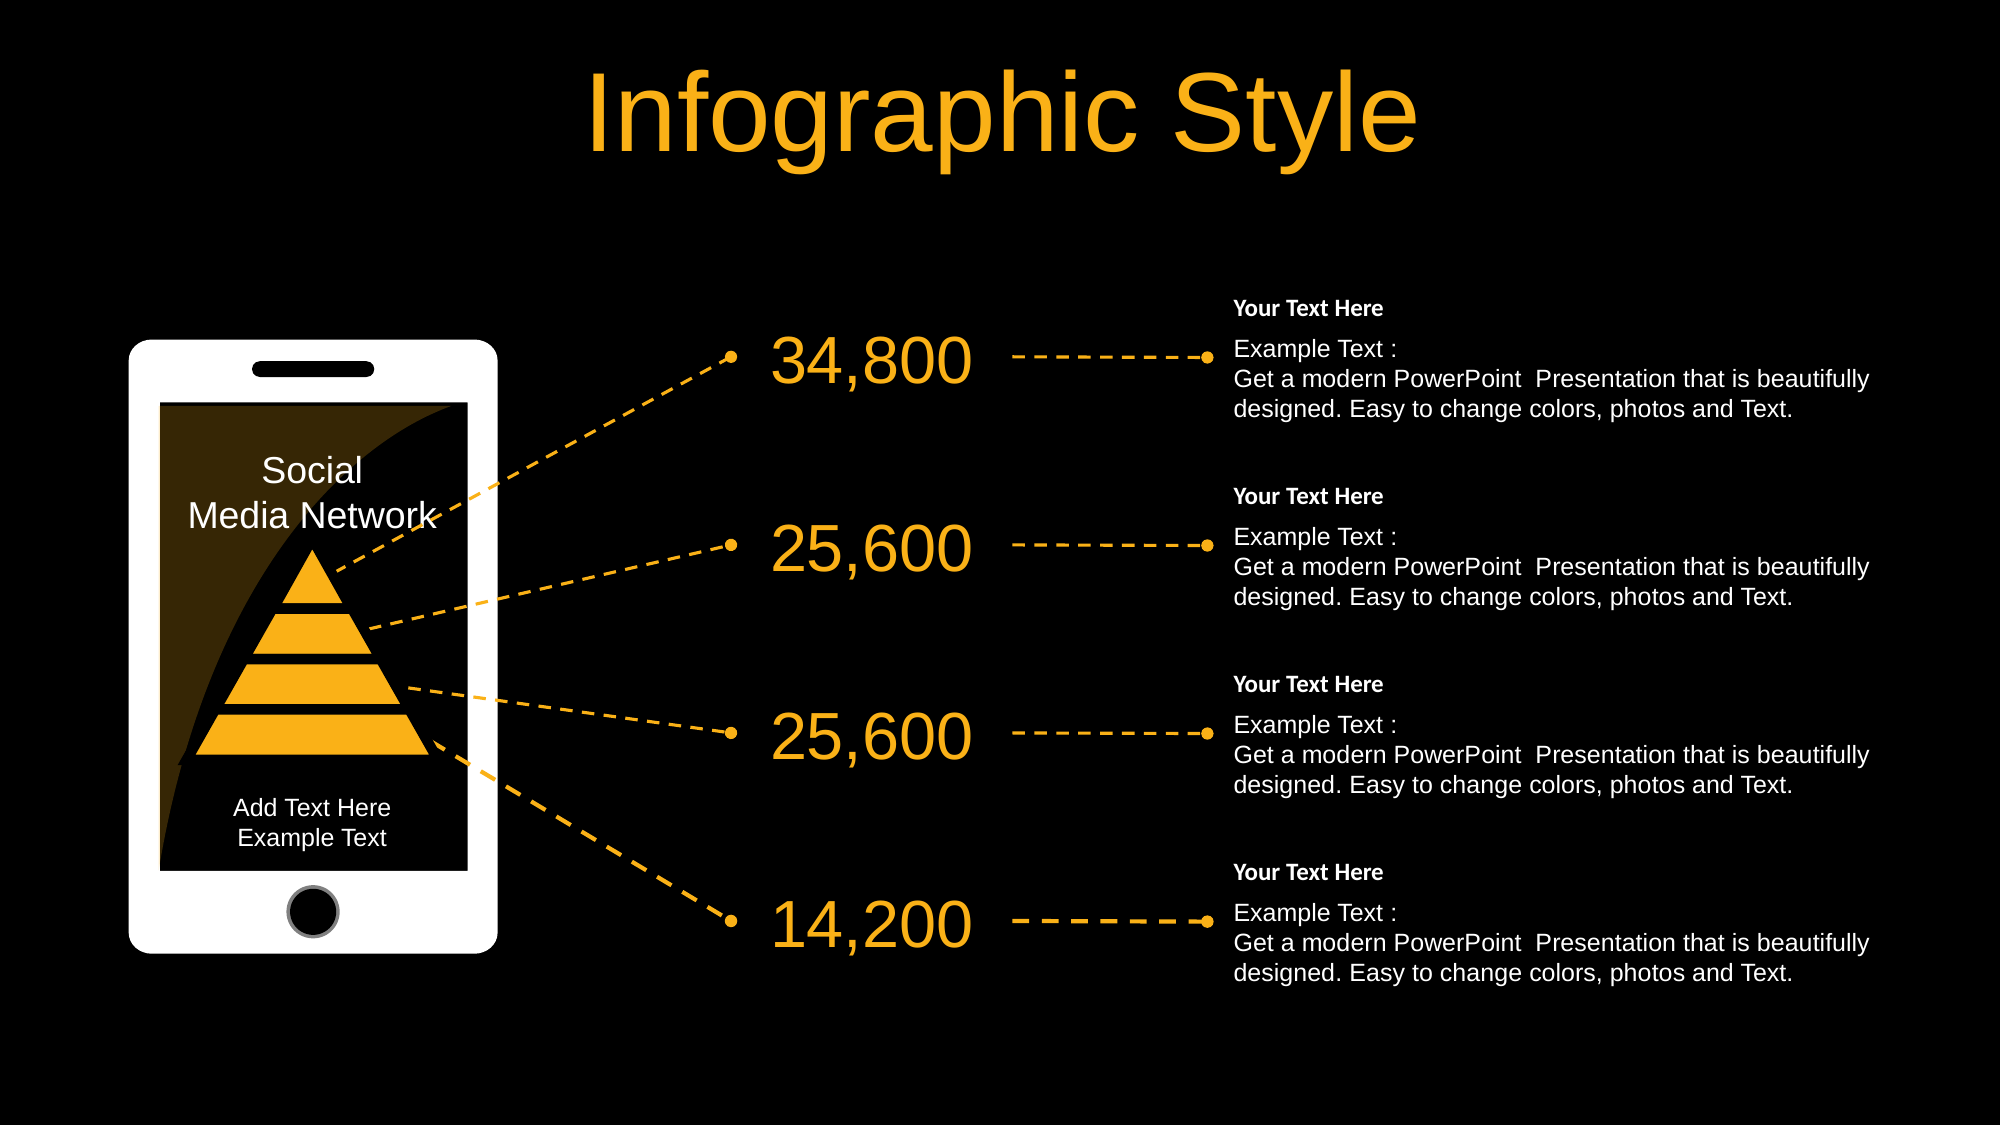

Infographic Style
Your Text Here
Example Text :
Get a modern PowerPoint  Presentation that is beautifully designed. Easy to change colors, photos and Text.
34,800

Social
Media Network
Your Text Here
Example Text :
Get a modern PowerPoint  Presentation that is beautifully designed. Easy to change colors, photos and Text.
25,600

Your Text Here
Example Text :
Get a modern PowerPoint  Presentation that is beautifully designed. Easy to change colors, photos and Text.
25,600
Add Text Here
Example Text
Your Text Here
Example Text :
Get a modern PowerPoint  Presentation that is beautifully designed. Easy to change colors, photos and Text.
14,200